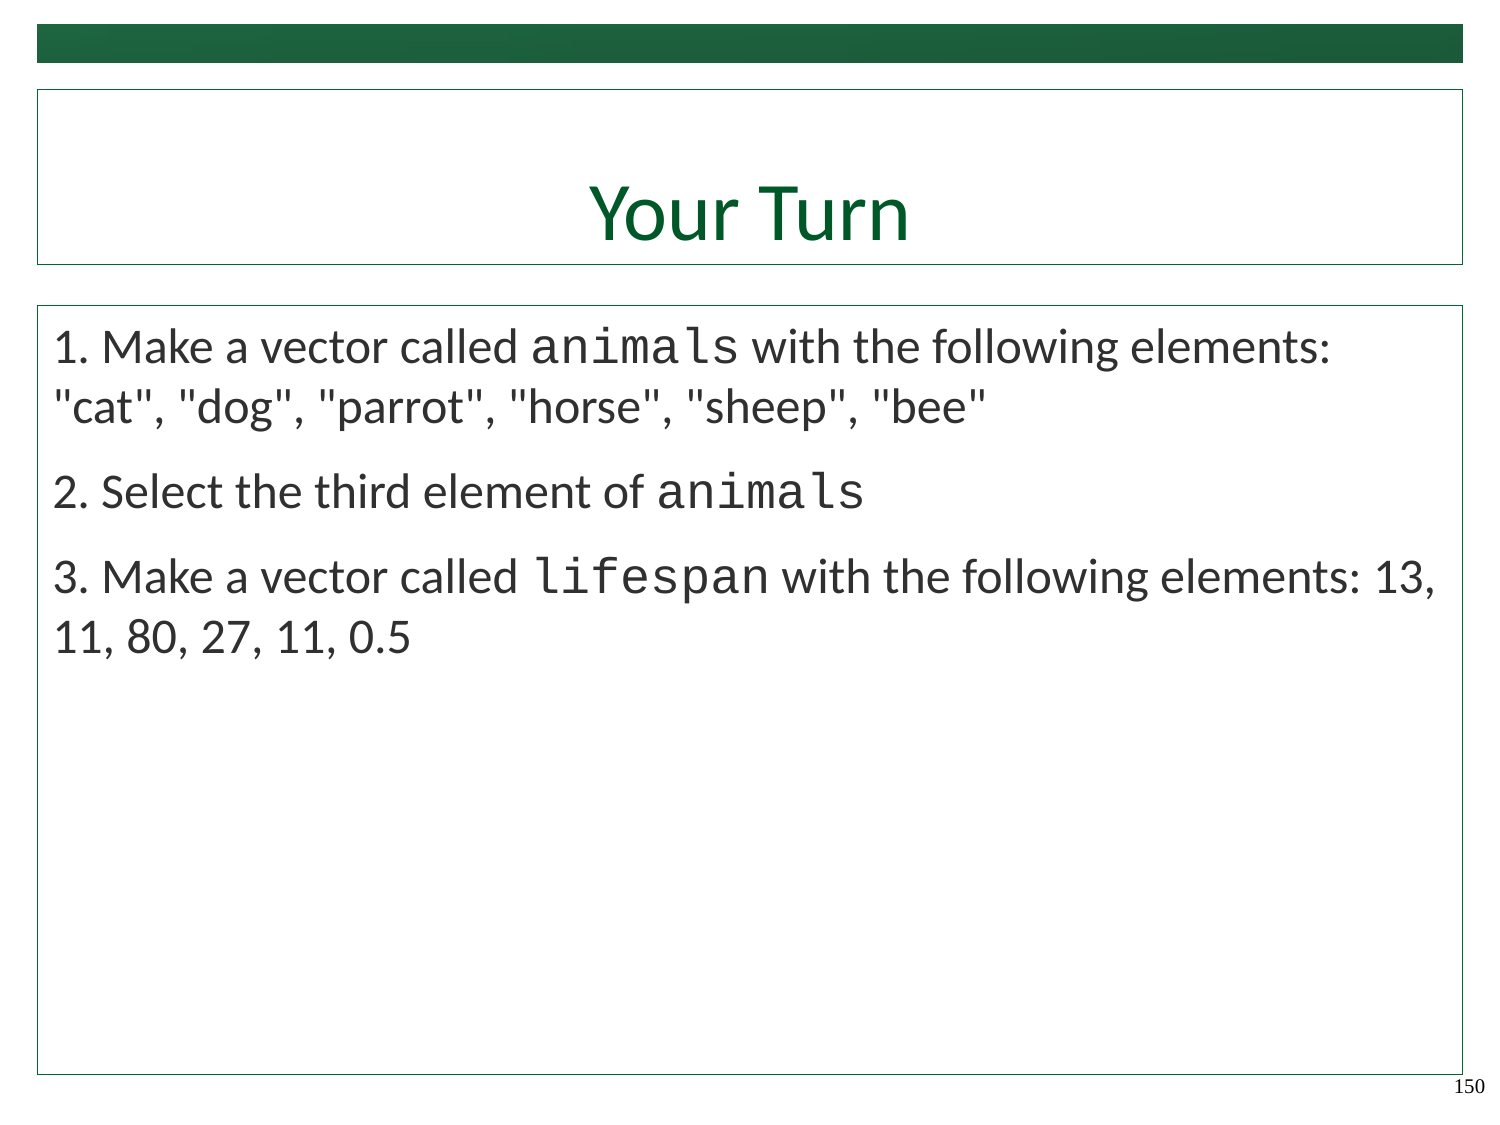

# Your Turn
1. Make a vector called animals with the following elements: "cat", "dog", "parrot", "horse", "sheep", "bee"
2. Select the third element of animals
3. Make a vector called lifespan with the following elements: 13, 11, 80, 27, 11, 0.5
150